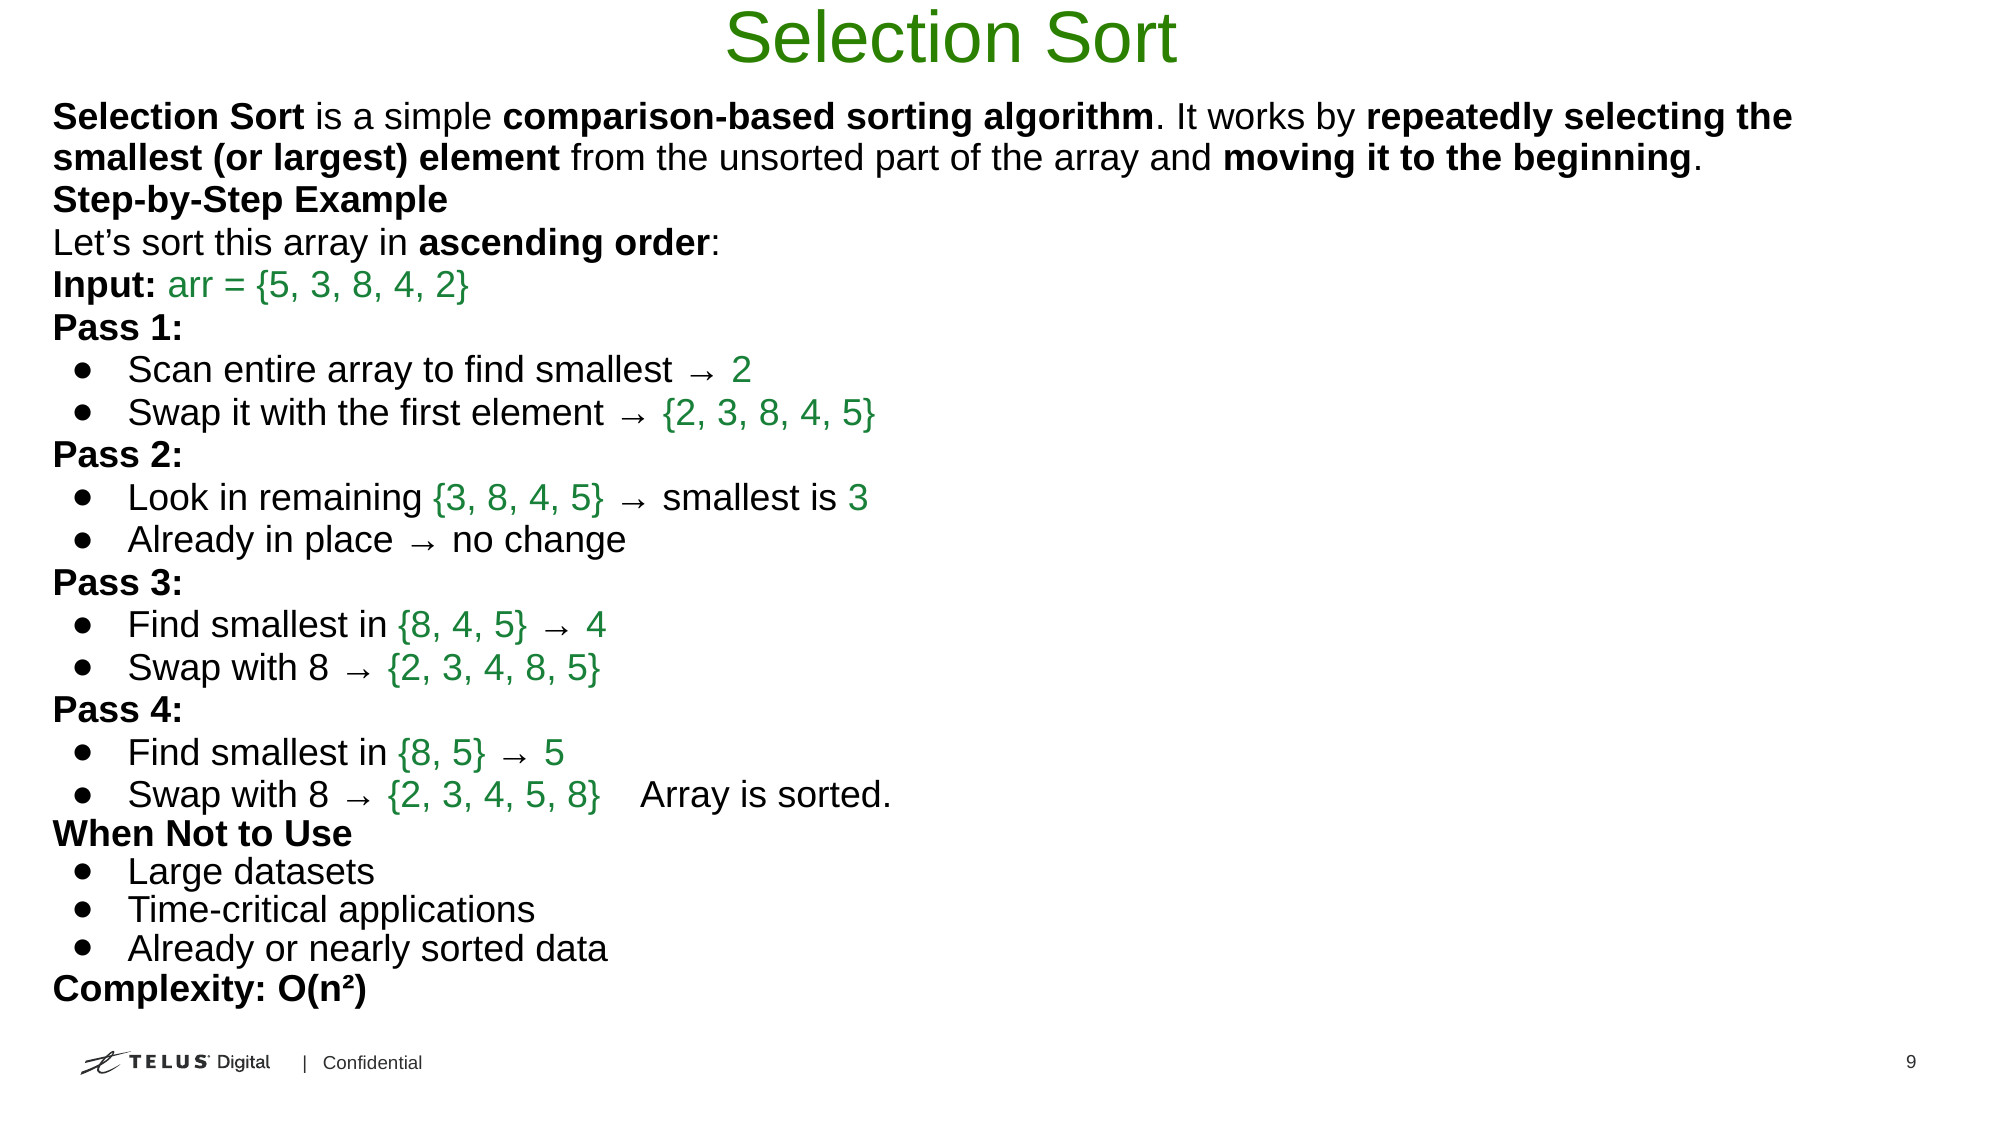

# Selection Sort
Selection Sort is a simple comparison-based sorting algorithm. It works by repeatedly selecting the smallest (or largest) element from the unsorted part of the array and moving it to the beginning.
Step-by-Step Example
Let’s sort this array in ascending order:
Input: arr = {5, 3, 8, 4, 2}
Pass 1:
Scan entire array to find smallest → 2
Swap it with the first element → {2, 3, 8, 4, 5}
Pass 2:
Look in remaining {3, 8, 4, 5} → smallest is 3
Already in place → no change
Pass 3:
Find smallest in {8, 4, 5} → 4
Swap with 8 → {2, 3, 4, 8, 5}
Pass 4:
Find smallest in {8, 5} → 5
Swap with 8 → {2, 3, 4, 5, 8}    Array is sorted.
When Not to Use
Large datasets
Time-critical applications
Already or nearly sorted data
Complexity: O(n²)